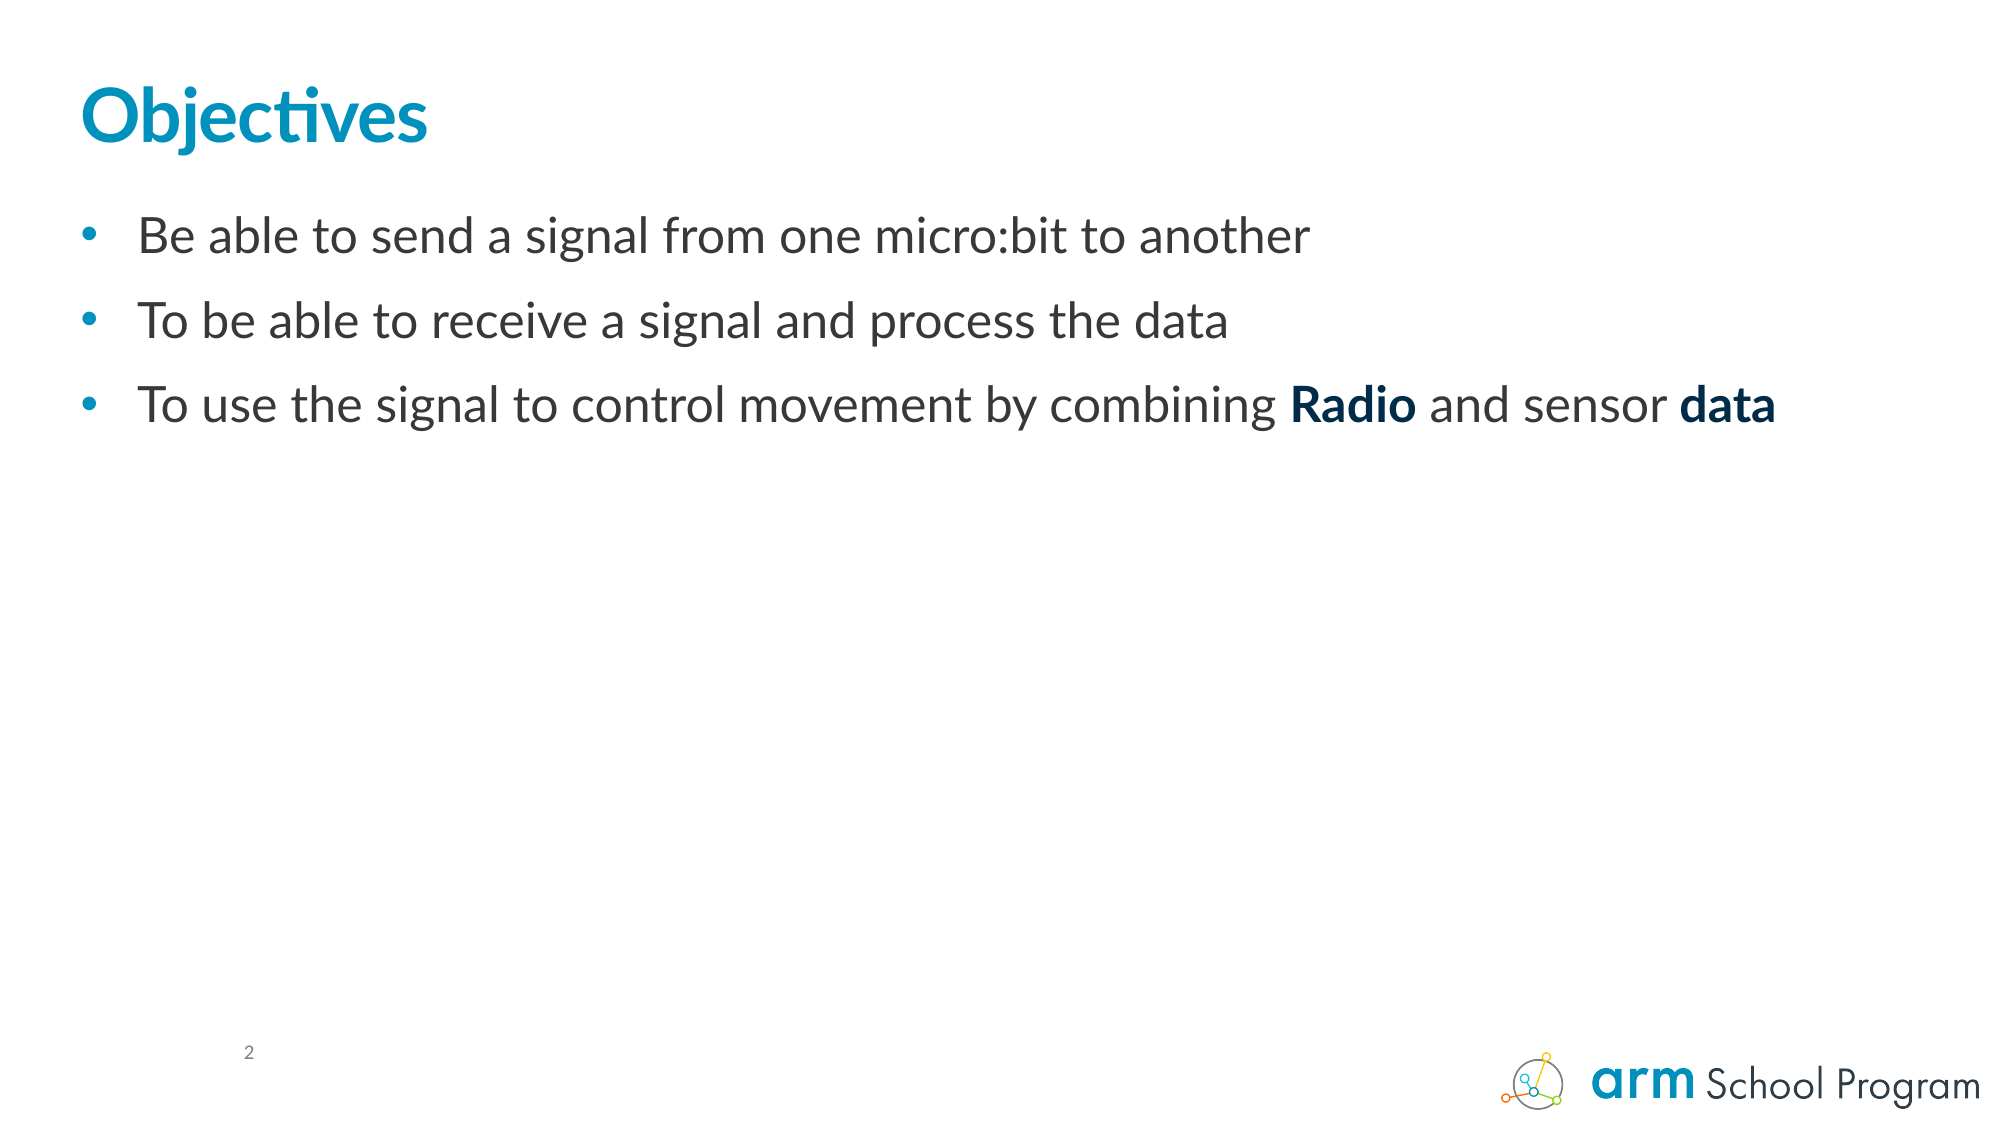

# Objectives
Be able to send a signal from one micro:bit to another
To be able to receive a signal and process the data
To use the signal to control movement by combining Radio and sensor data